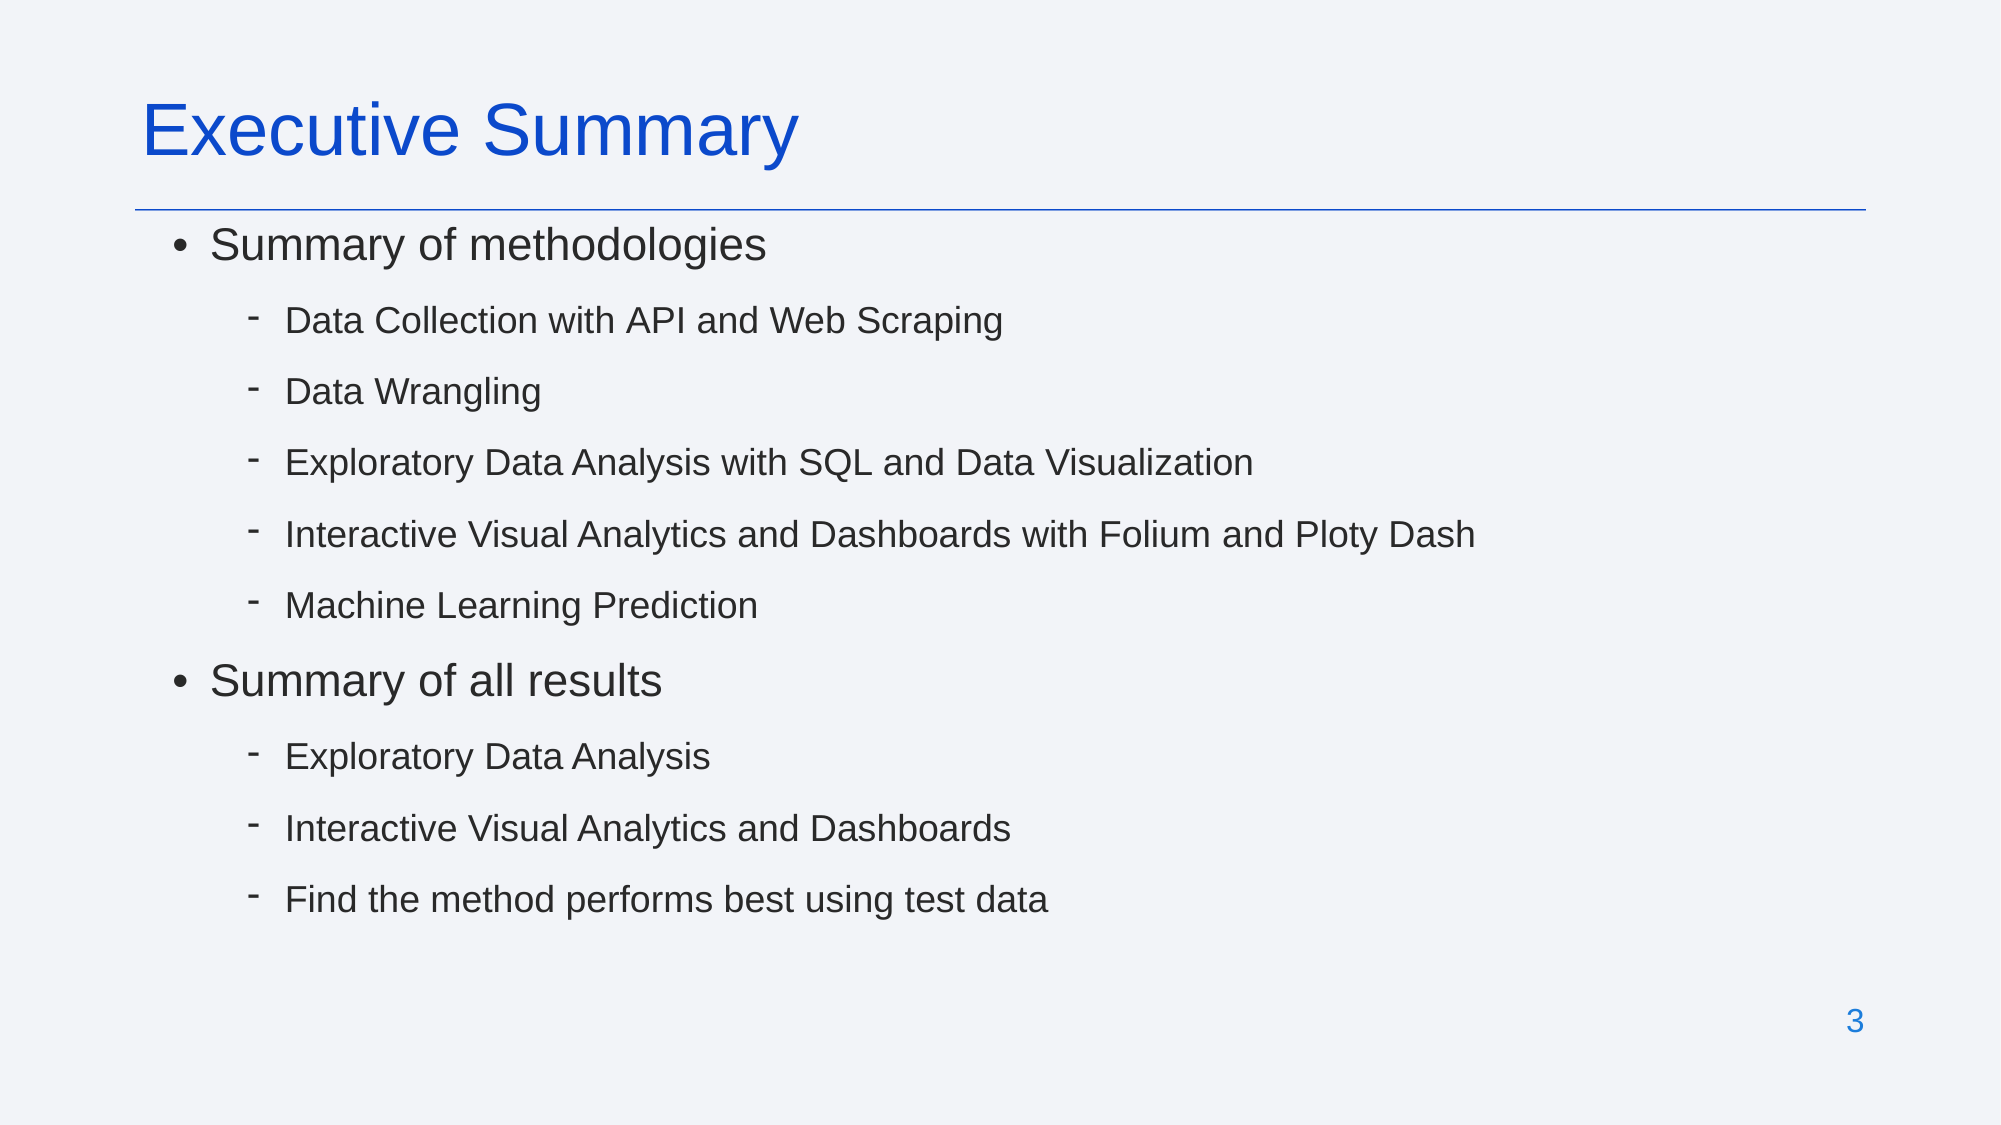

Executive Summary
Summary of methodologies
Data Collection with API and Web Scraping
Data Wrangling
Exploratory Data Analysis with SQL and Data Visualization
Interactive Visual Analytics and Dashboards with Folium and Ploty Dash
Machine Learning Prediction
Summary of all results
Exploratory Data Analysis
Interactive Visual Analytics and Dashboards
Find the method performs best using test data
3